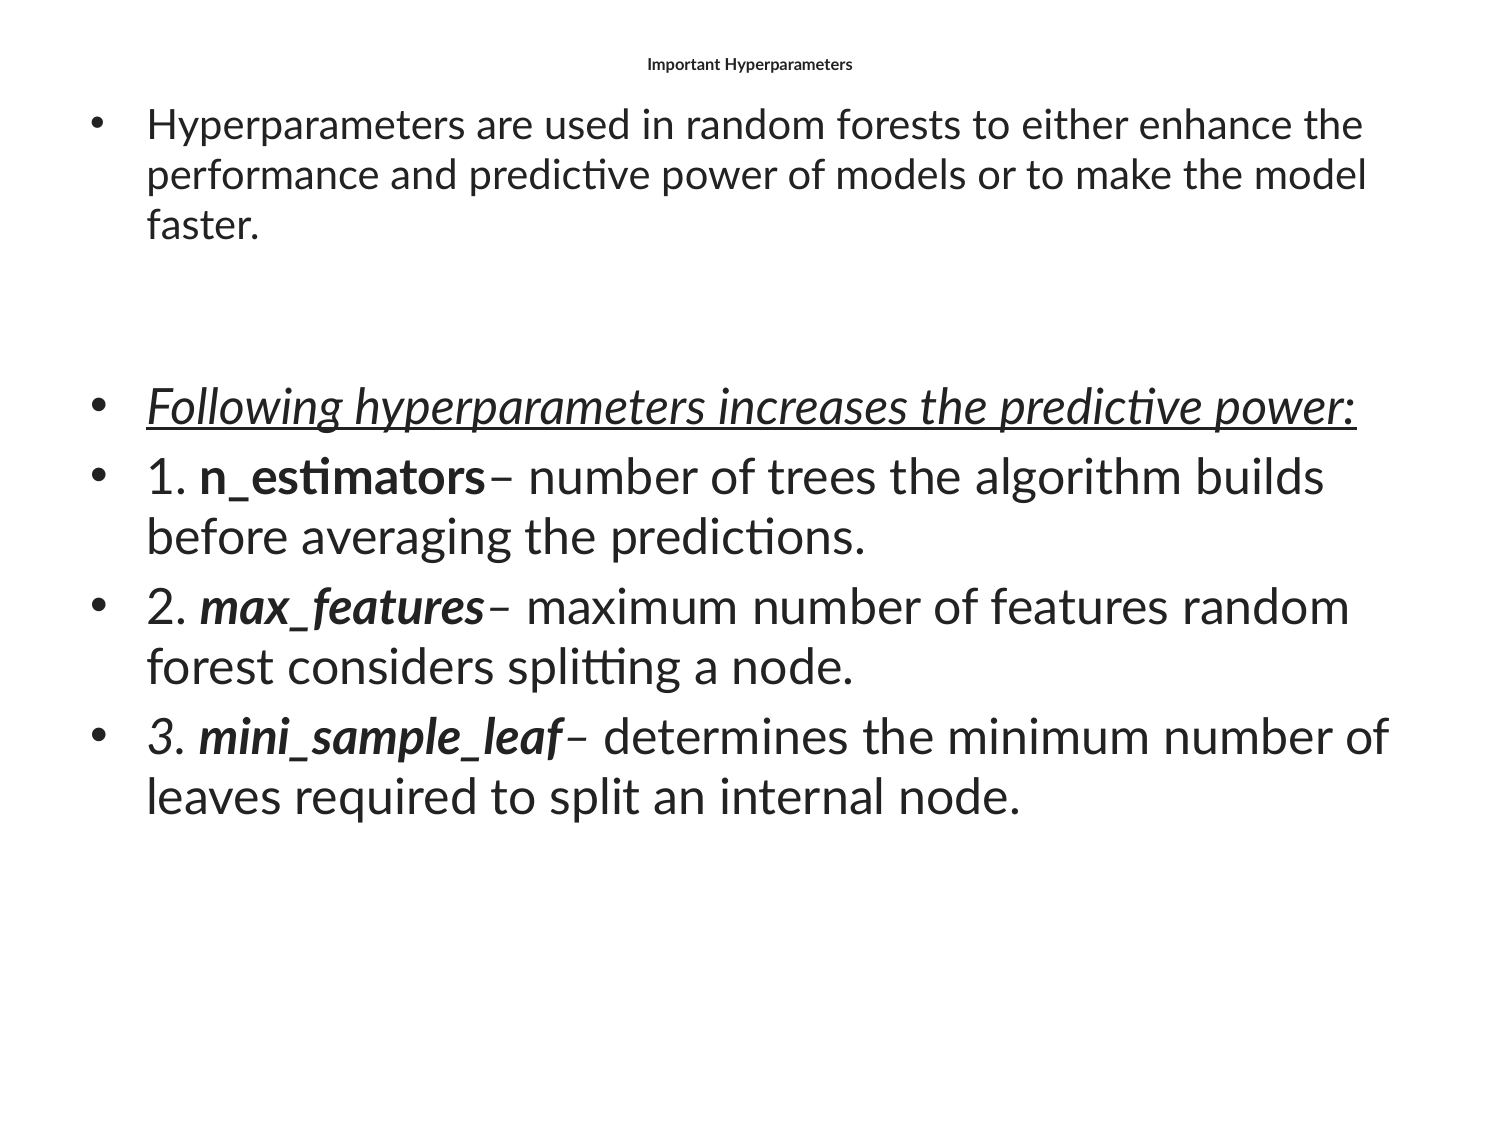

# Important Hyperparameters
Hyperparameters are used in random forests to either enhance the performance and predictive power of models or to make the model faster.

Following hyperparameters increases the predictive power:
1. n_estimators– number of trees the algorithm builds before averaging the predictions.
2. max_features– maximum number of features random forest considers splitting a node.
3. mini_sample_leaf– determines the minimum number of leaves required to split an internal node.